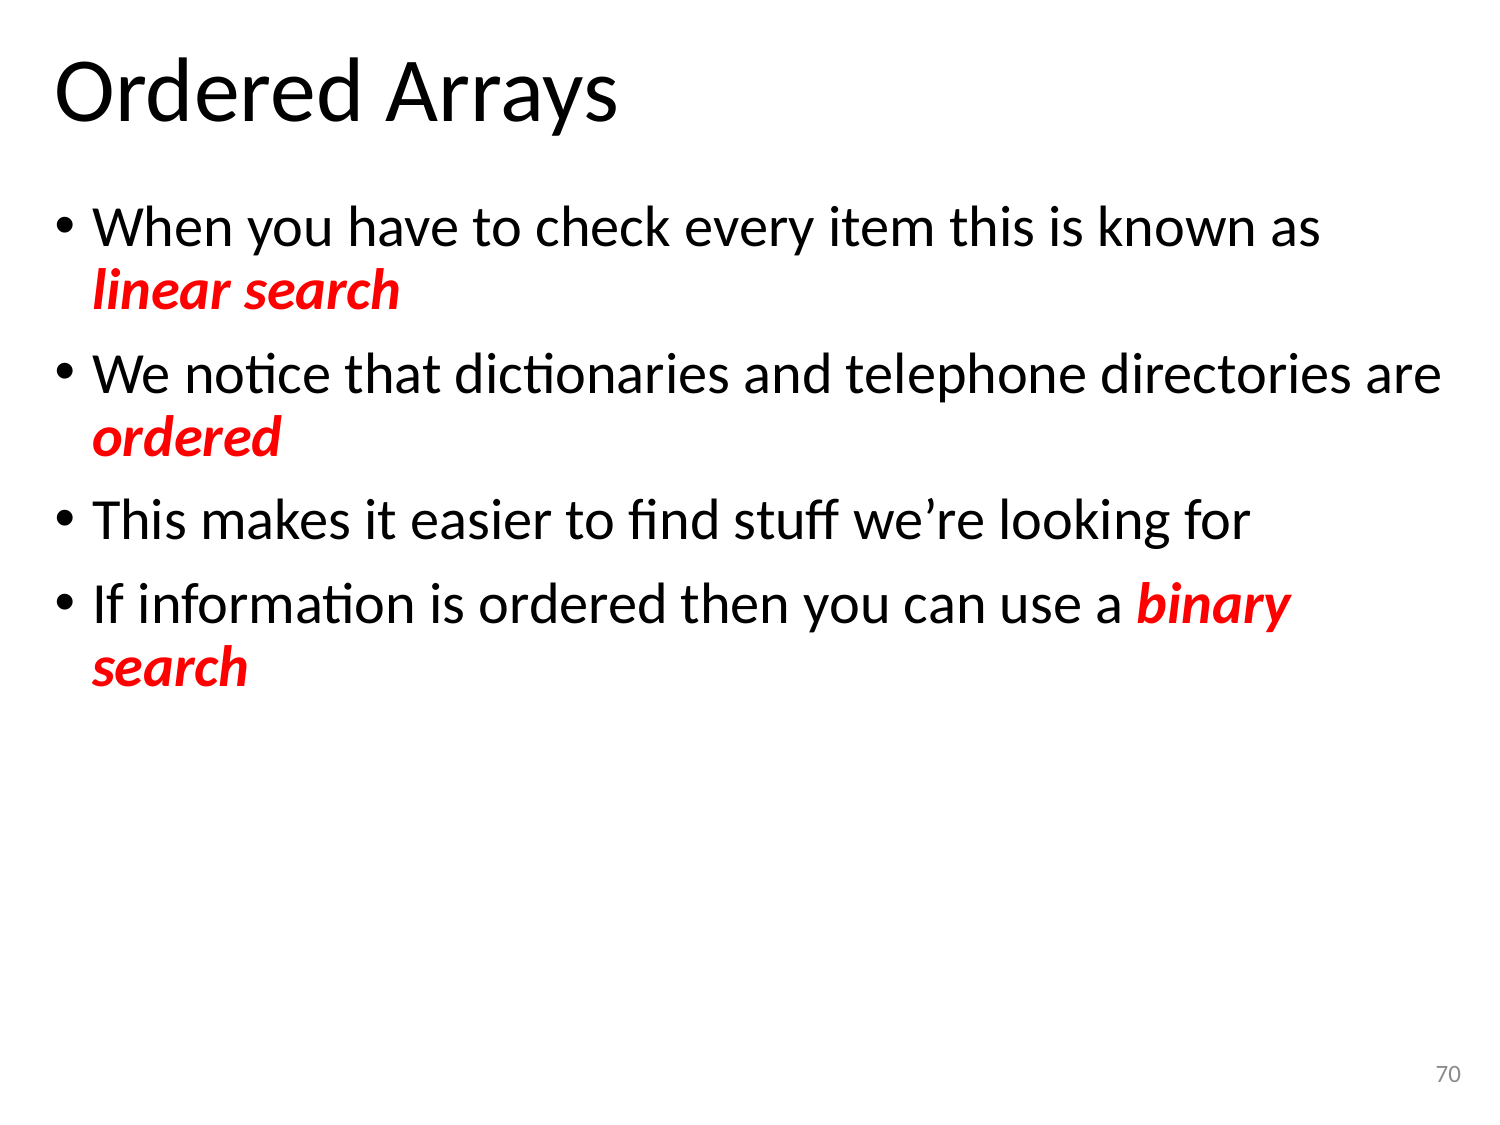

# Ordered Arrays
When you have to check every item this is known as linear search
We notice that dictionaries and telephone directories are ordered
This makes it easier to find stuff we’re looking for
If information is ordered then you can use a binary search

70